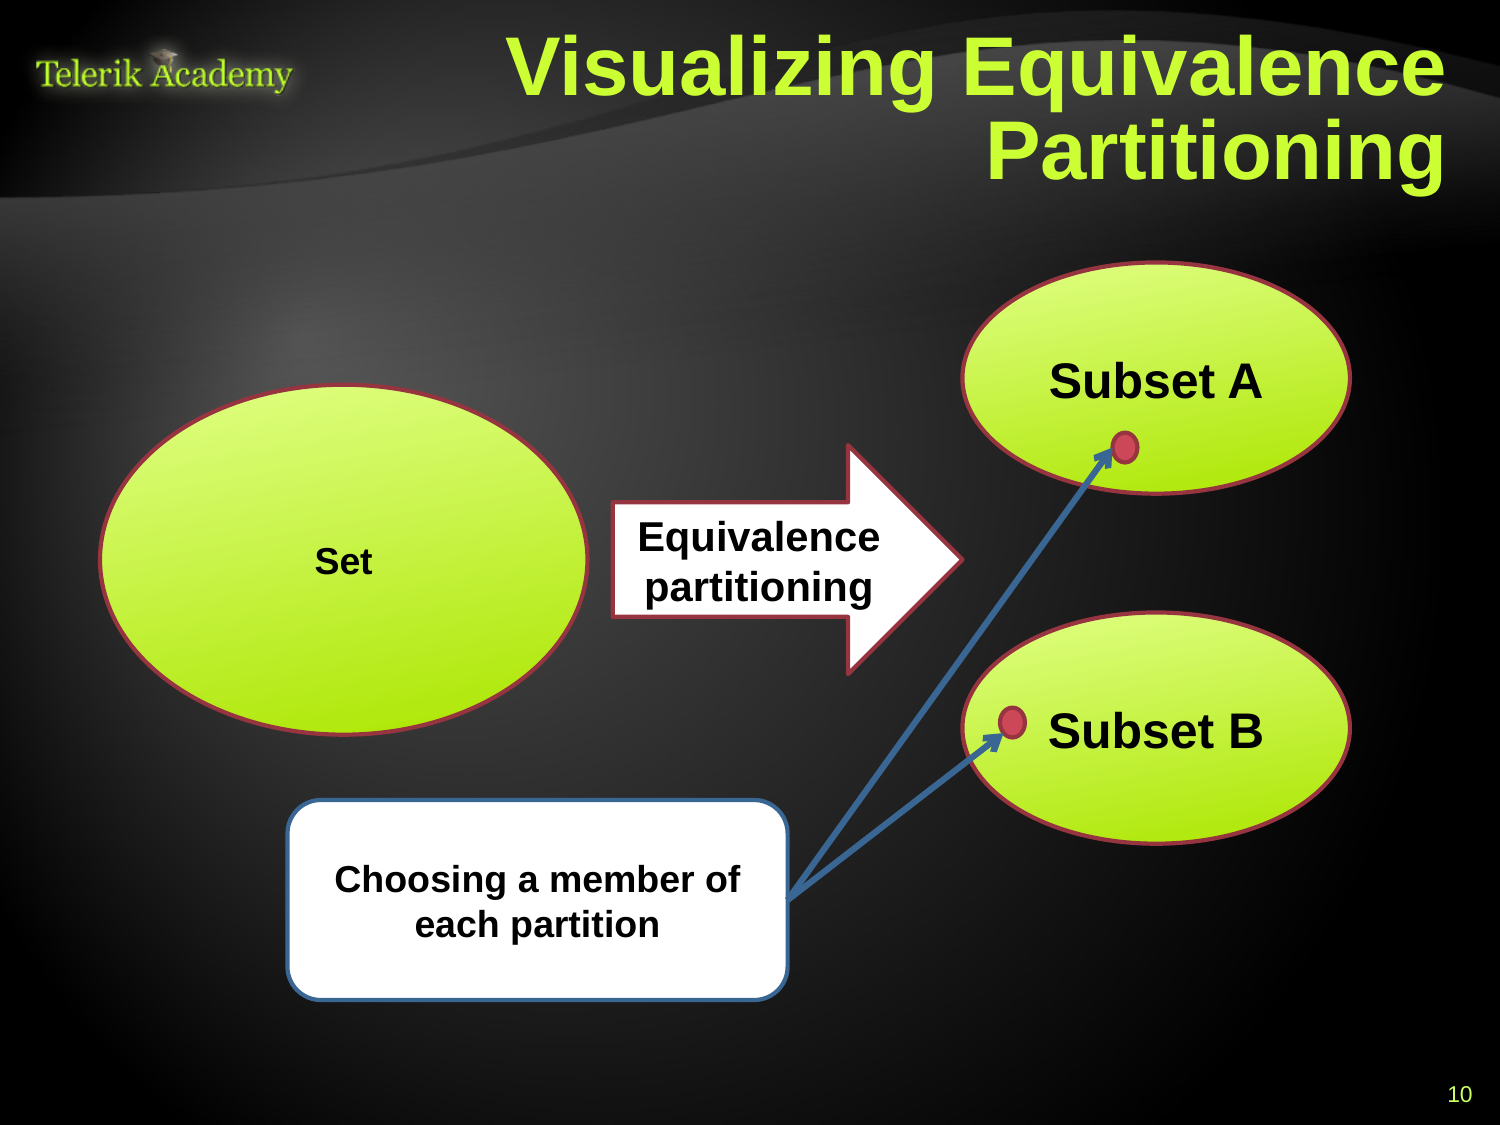

# Visualizing Equivalence Partitioning
Subset A
Set

Choosing a member of each partition
Equivalence
partitioning
Subset B
10